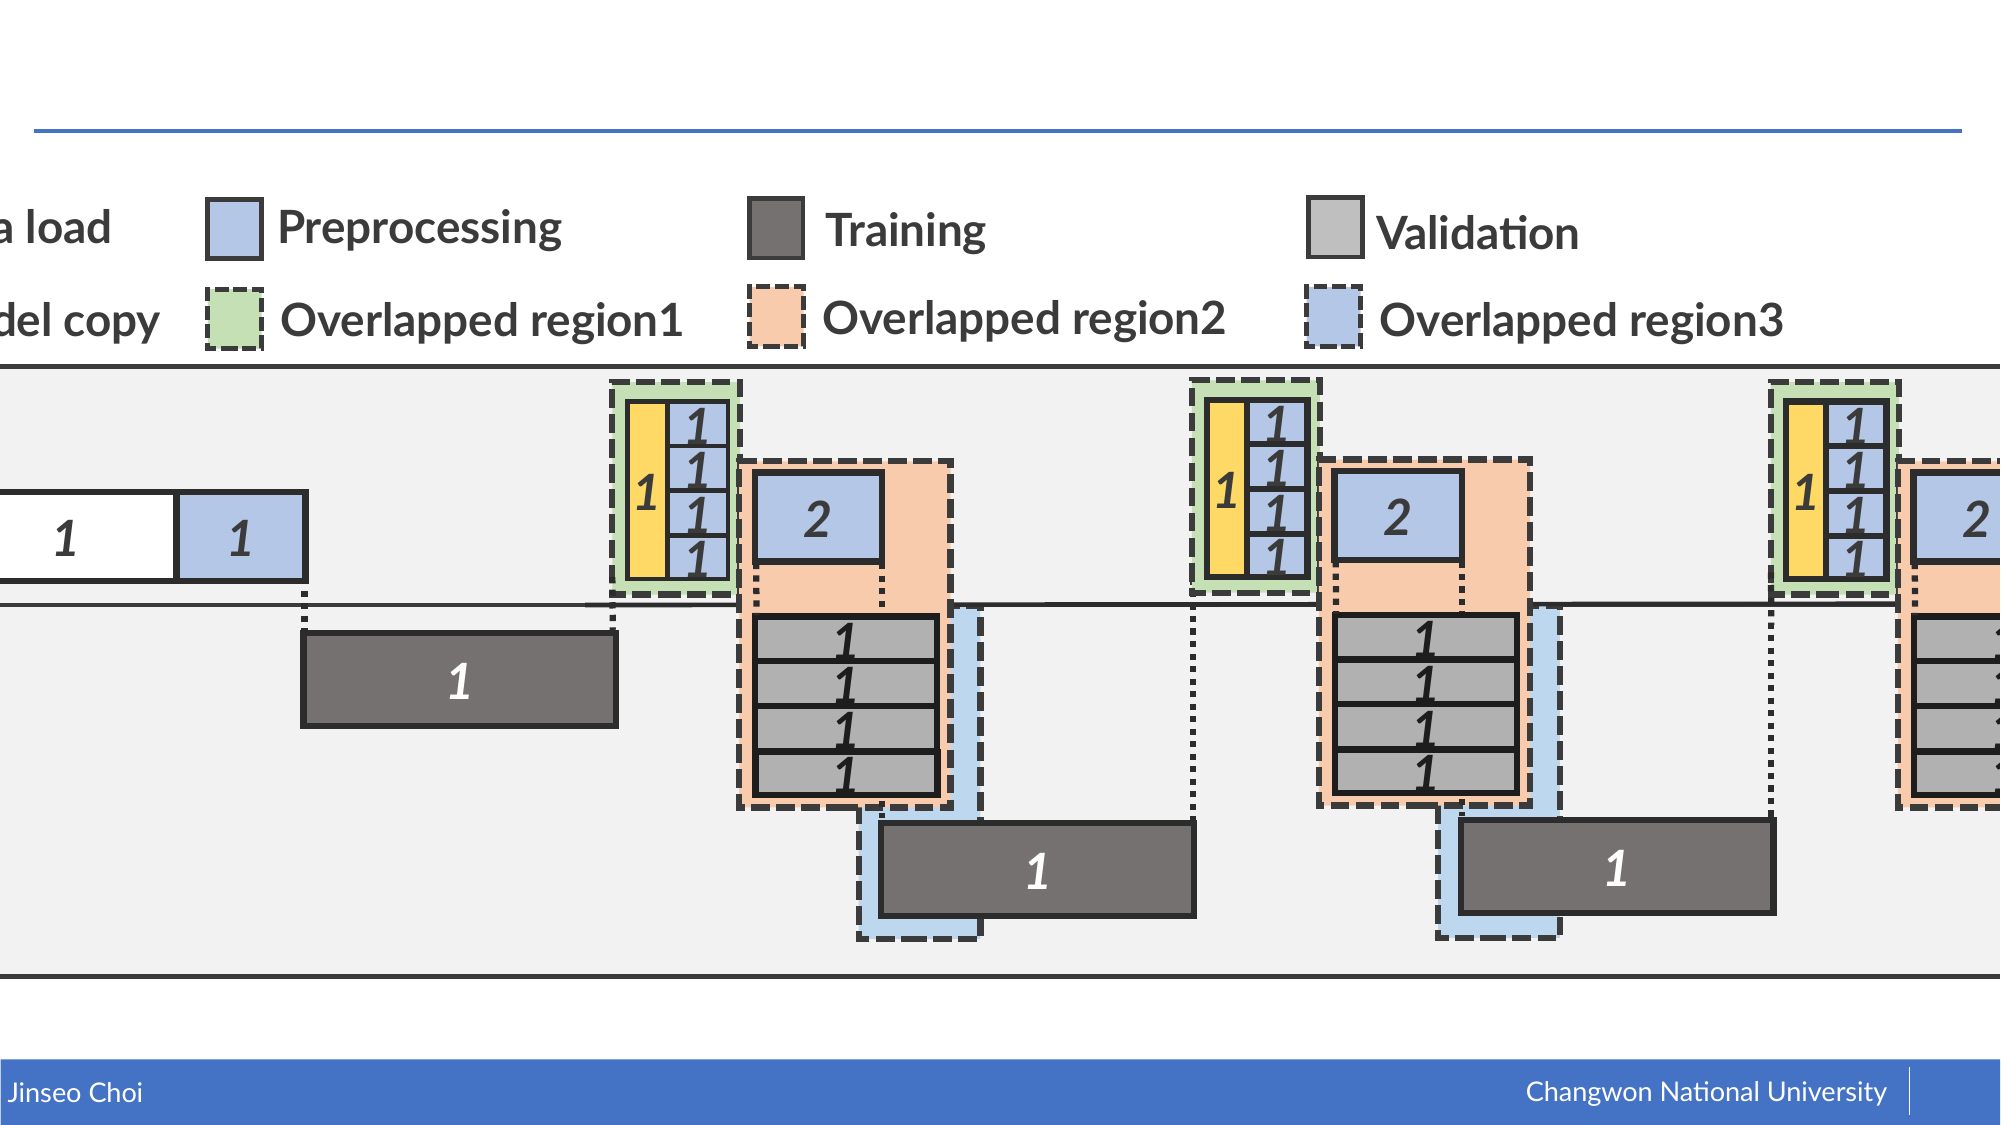

#
Data load
Preprocessing

Training
Validation

Overlapped region2

Overlapped region3
Model copy
Overlapped region1

CPU
1
1
1
1
1
1
1
1
1

2
2
2
1
1
1
1
1
1
1
1

1
1
1
GPU
1
1
1
1
1
1
1
1
1
1
1
1
1
143